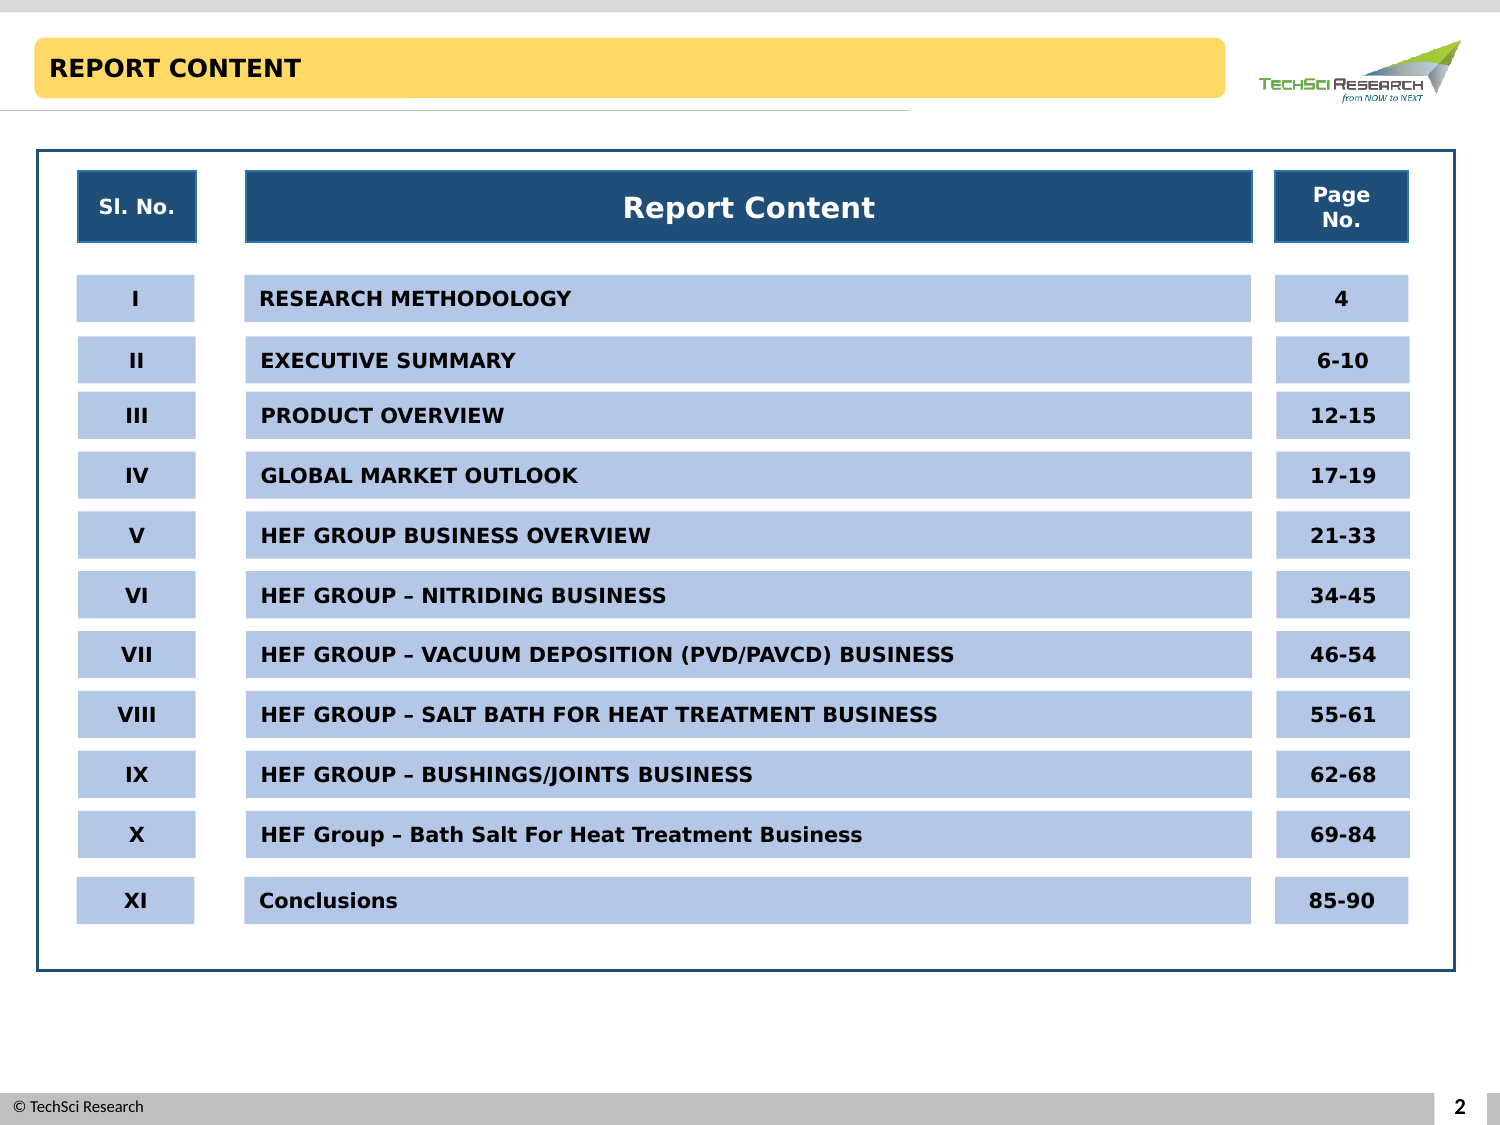

REPORT CONTENT

Sl. No.
Report Content
Page No.
I
4
RESEARCH METHODOLOGY
II
6-10
EXECUTIVE SUMMARY
III
PRODUCT OVERVIEW
12-15
IV
GLOBAL MARKET OUTLOOK
17-19
V
HEF GROUP BUSINESS OVERVIEW
21-33
VI
HEF GROUP – NITRIDING BUSINESS
34-45
VII
HEF GROUP – VACUUM DEPOSITION (PVD/PAVCD) BUSINESS
46-54
VIII
HEF GROUP – SALT BATH FOR HEAT TREATMENT BUSINESS
55-61
IX
HEF GROUP – BUSHINGS/JOINTS BUSINESS
62-68
X
HEF Group – Bath Salt For Heat Treatment Business
69-84
XI
Conclusions
85-90